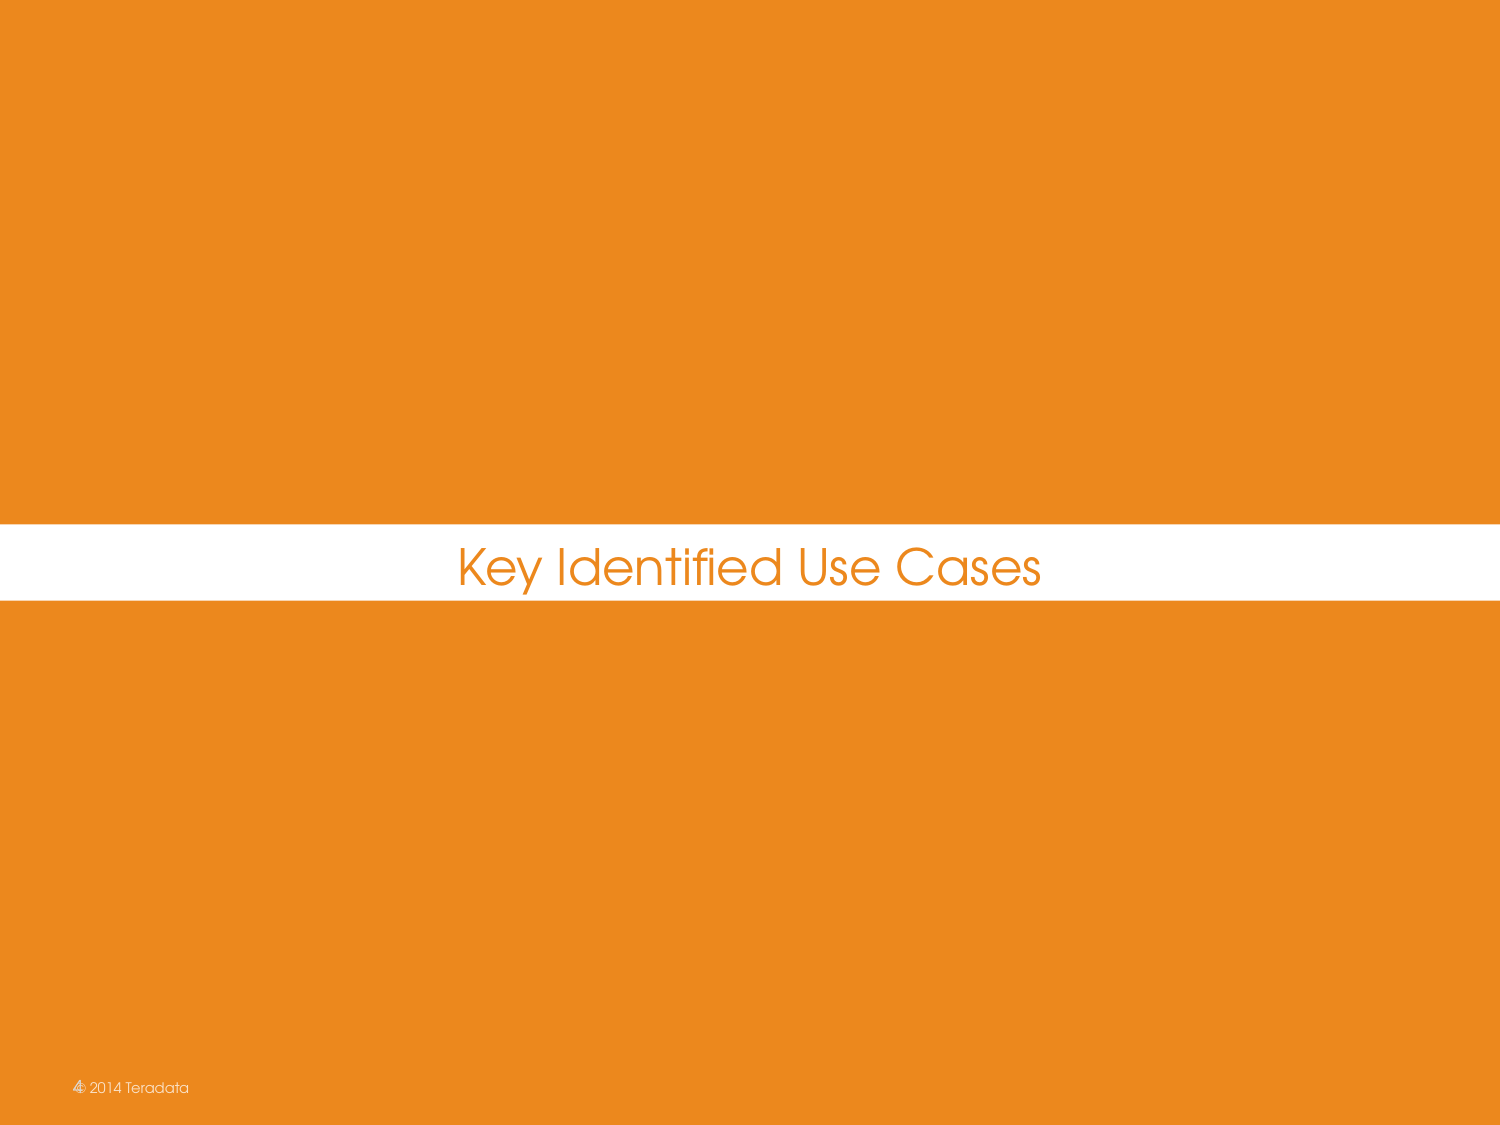

Key Identified Use Cases
© 2014 Teradata